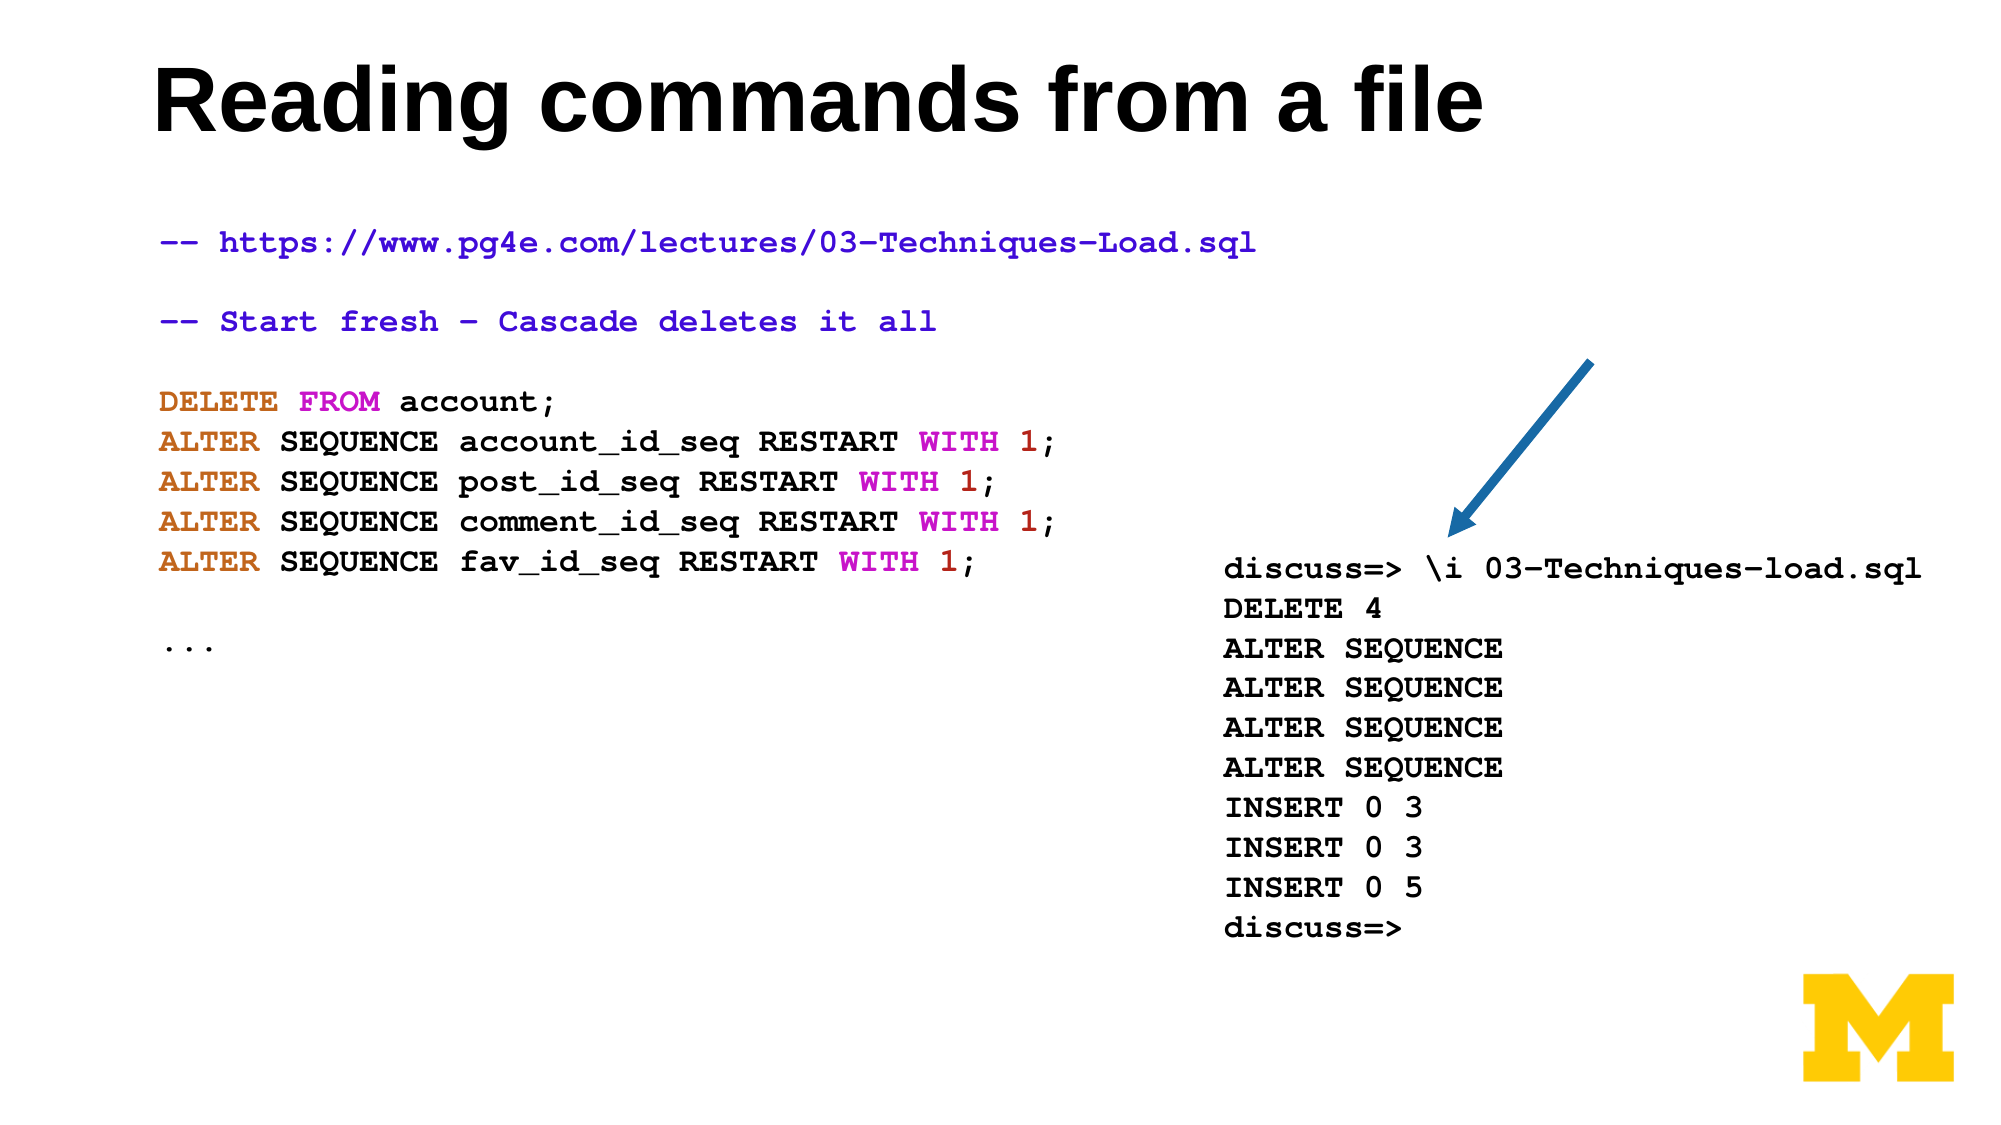

# Reading commands from a file
-- https://www.pg4e.com/lectures/03-Techniques-Load.sql

-- Start fresh - Cascade deletes it all

DELETE FROM account;
ALTER SEQUENCE account_id_seq RESTART WITH 1;
ALTER SEQUENCE post_id_seq RESTART WITH 1;
ALTER SEQUENCE comment_id_seq RESTART WITH 1;
ALTER SEQUENCE fav_id_seq RESTART WITH 1;

...
discuss=> \i 03-Techniques-load.sql
DELETE 4
ALTER SEQUENCE
ALTER SEQUENCE
ALTER SEQUENCE
ALTER SEQUENCE
INSERT 0 3
INSERT 0 3
INSERT 0 5
discuss=>